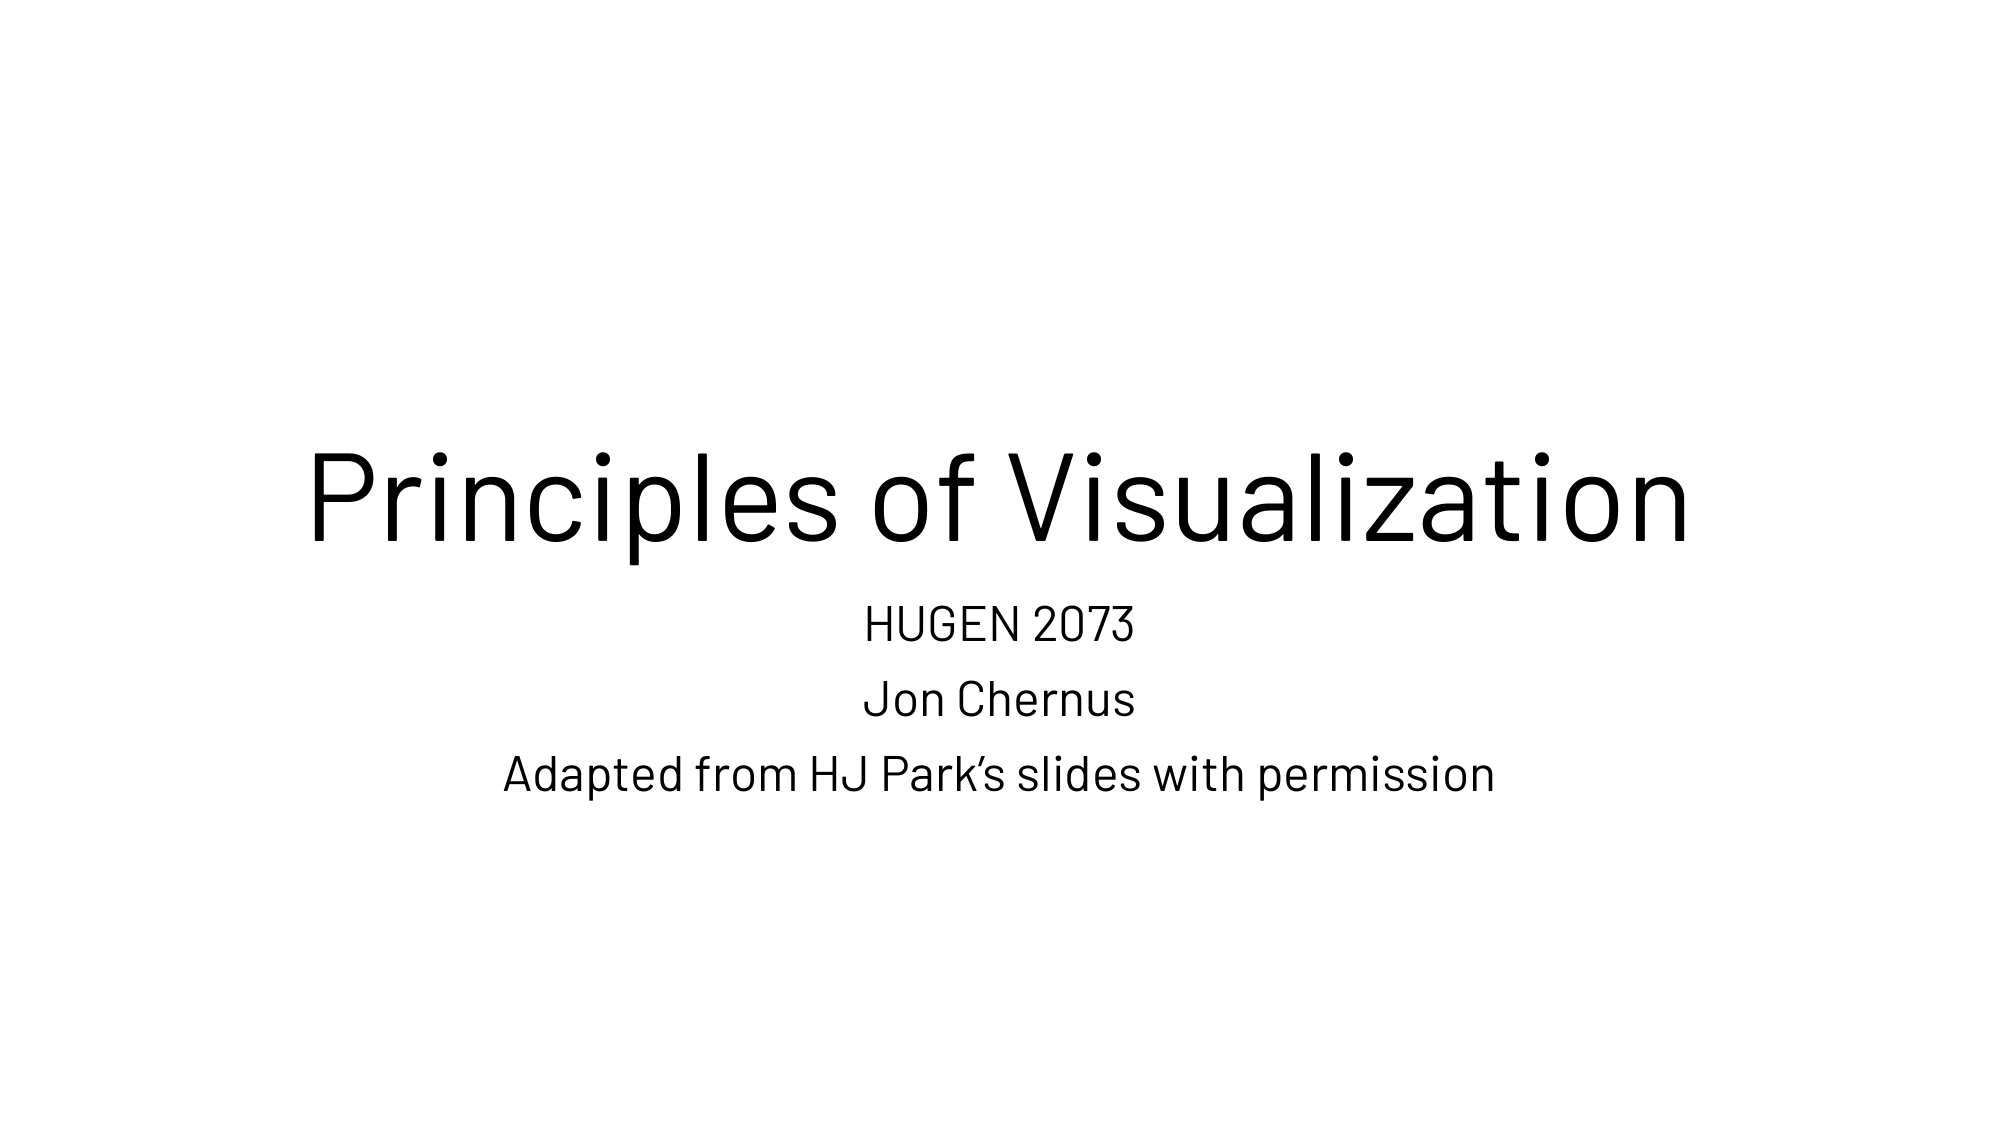

# Principles of Visualization
HUGEN 2073
Jon Chernus
Adapted from HJ Park’s slides with permission